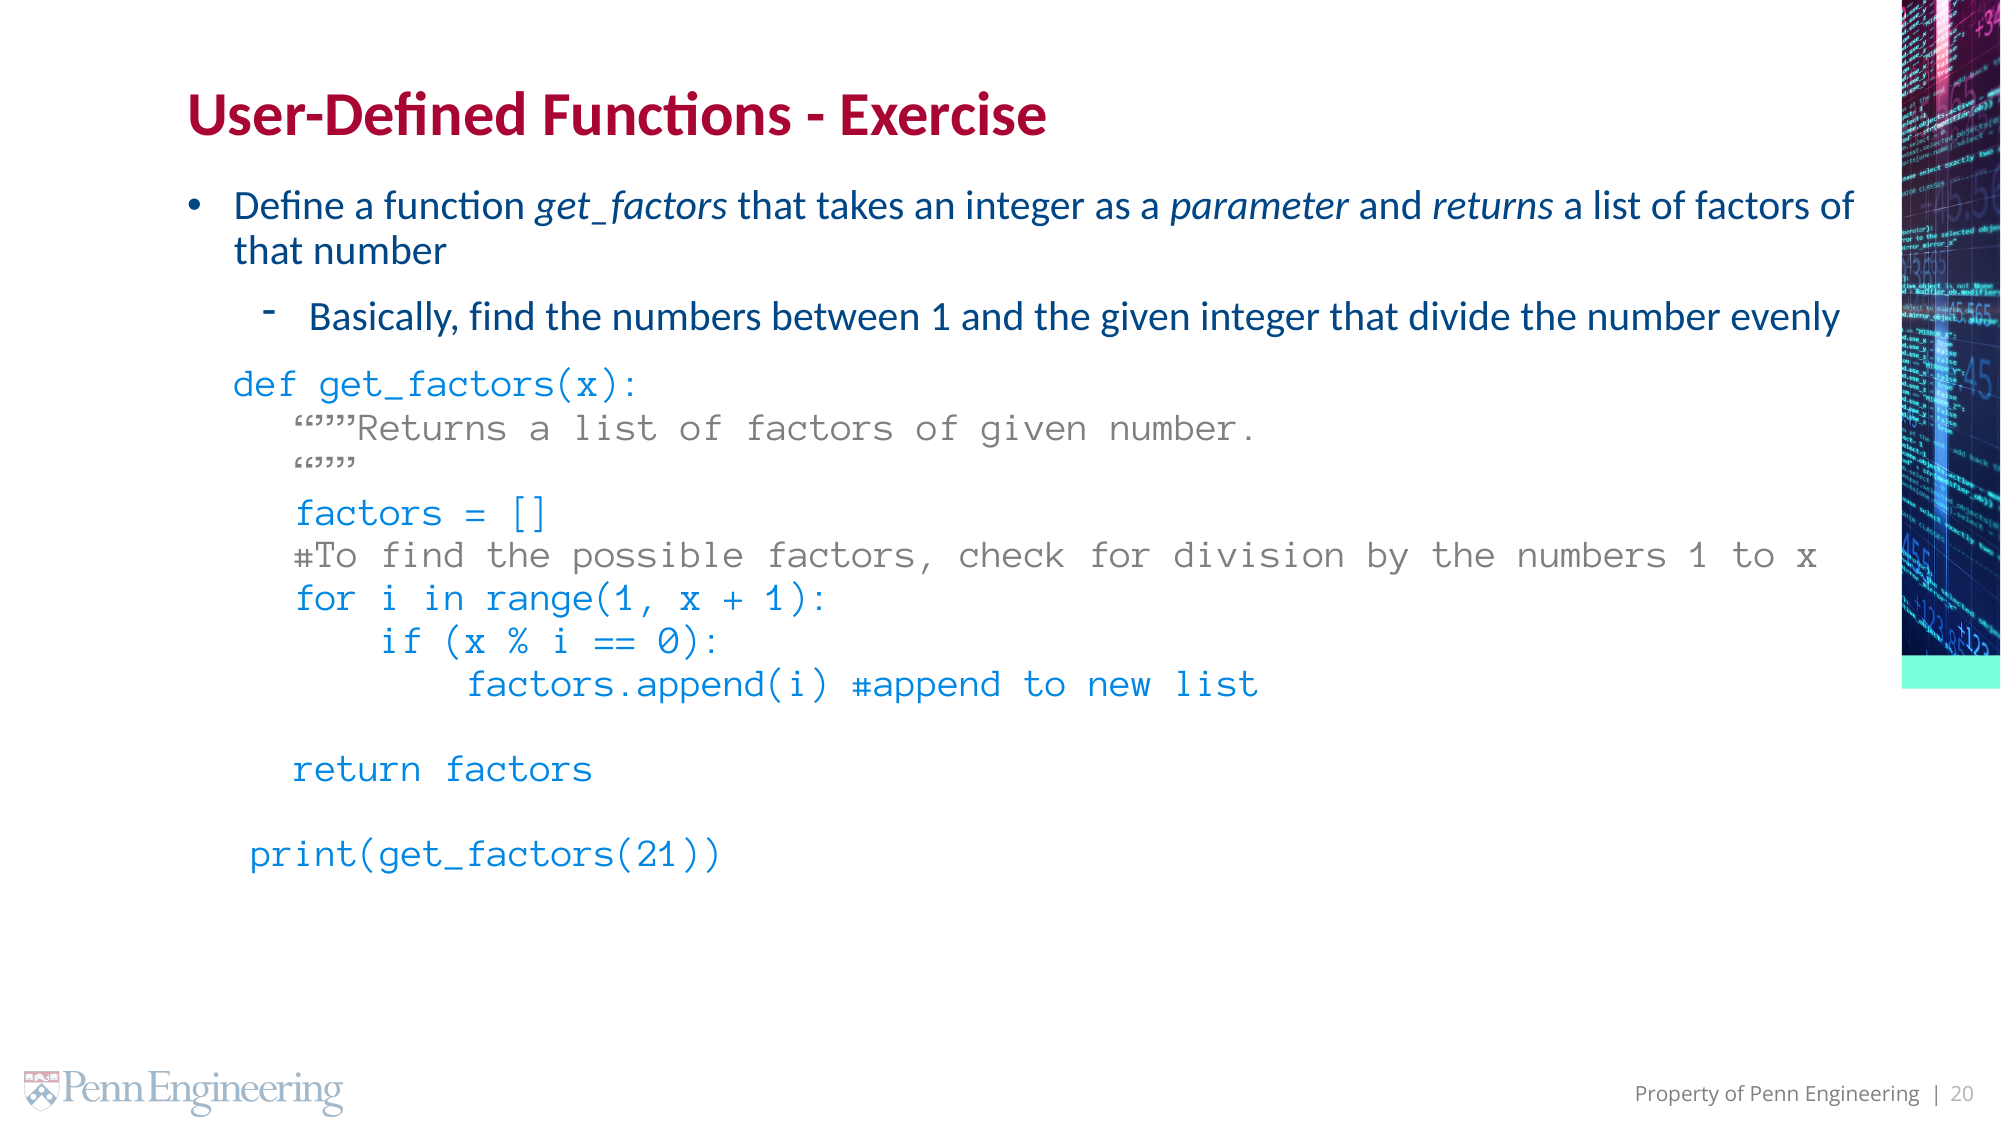

# User-Defined Functions - Exercise
Define a function get_factors that takes an integer as a parameter and returns a list of factors of that number
Basically, find the numbers between 1 and the given integer that divide the number evenly
     def get_factors(x):
     “””Returns a list of factors of given number.
     “””
     factors = []
     #To find the possible factors, check for division by the numbers 1 to x
     for i in range(1, x + 1):
         if (x % i == 0):
             factors.append(i) #append to new list
     return factors
   print(get_factors(21))
20